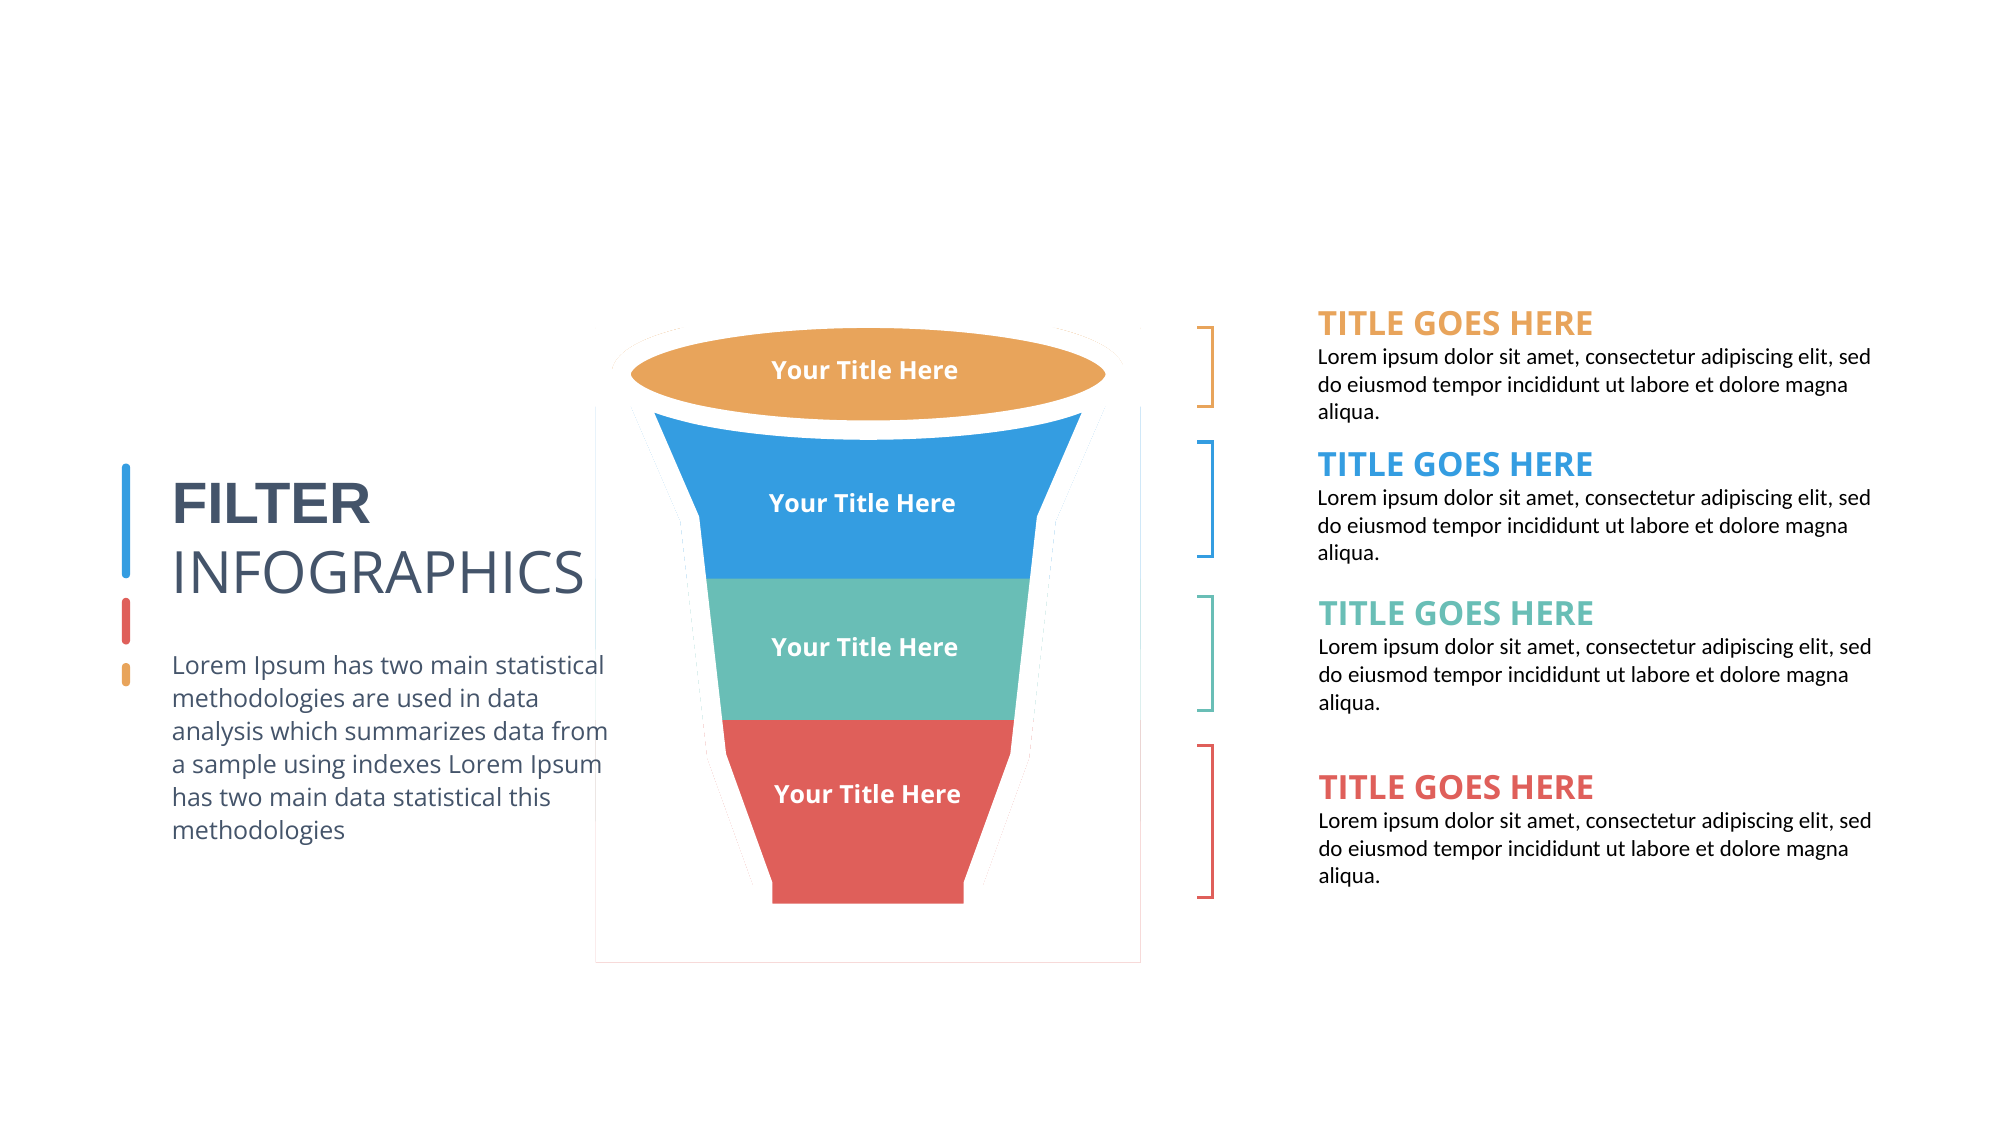

Your Title Here
Your Title Here
Your Title Here
Your Title Here
TITLE GOES HERE
Lorem ipsum dolor sit amet, consectetur adipiscing elit, sed do eiusmod tempor incididunt ut labore et dolore magna aliqua.
TITLE GOES HERE
Lorem ipsum dolor sit amet, consectetur adipiscing elit, sed do eiusmod tempor incididunt ut labore et dolore magna aliqua.
FILTER
INFOGRAPHICS

TITLE GOES HERE
Lorem ipsum dolor sit amet, consectetur adipiscing elit, sed do eiusmod tempor incididunt ut labore et dolore magna aliqua.
Lorem Ipsum has two main statistical methodologies are used in data analysis which summarizes data from a sample using indexes Lorem Ipsum has two main data statistical this methodologies
TITLE GOES HERE
Lorem ipsum dolor sit amet, consectetur adipiscing elit, sed do eiusmod tempor incididunt ut labore et dolore magna aliqua.